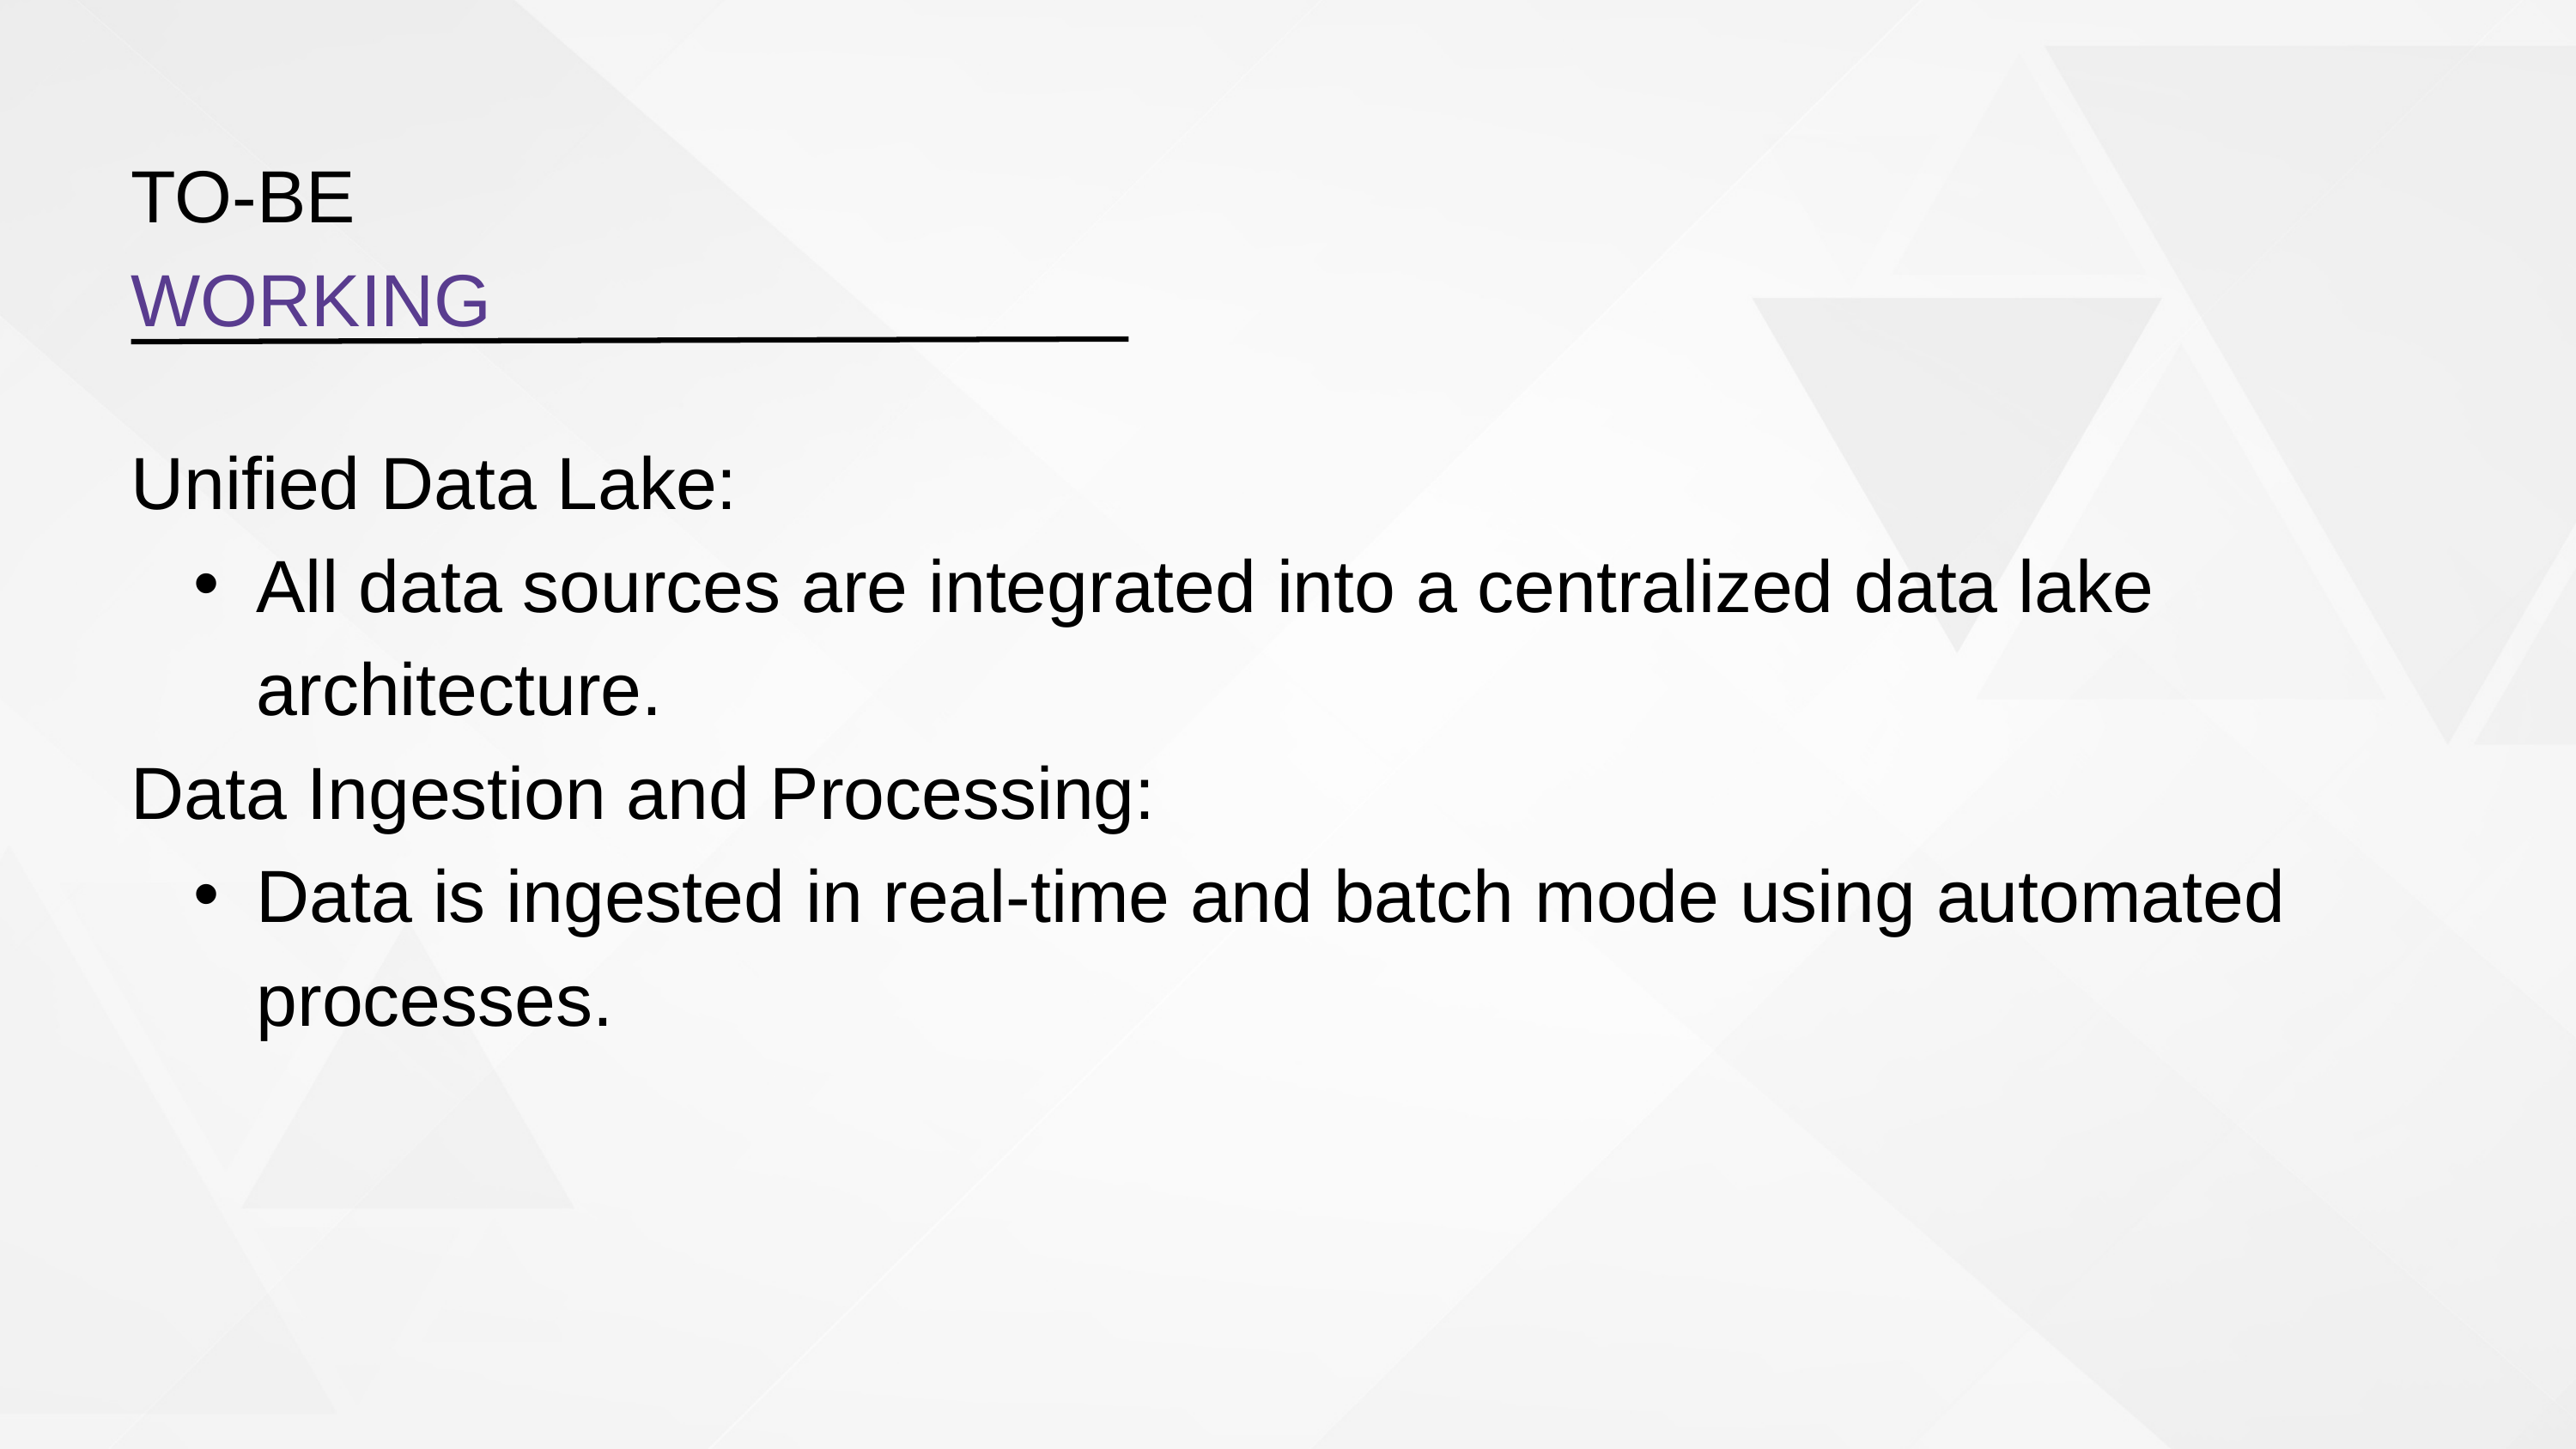

TO-BE
WORKING

Unified Data Lake:
All data sources are integrated into a centralized data lake architecture.
Data Ingestion and Processing:
Data is ingested in real-time and batch mode using automated processes.